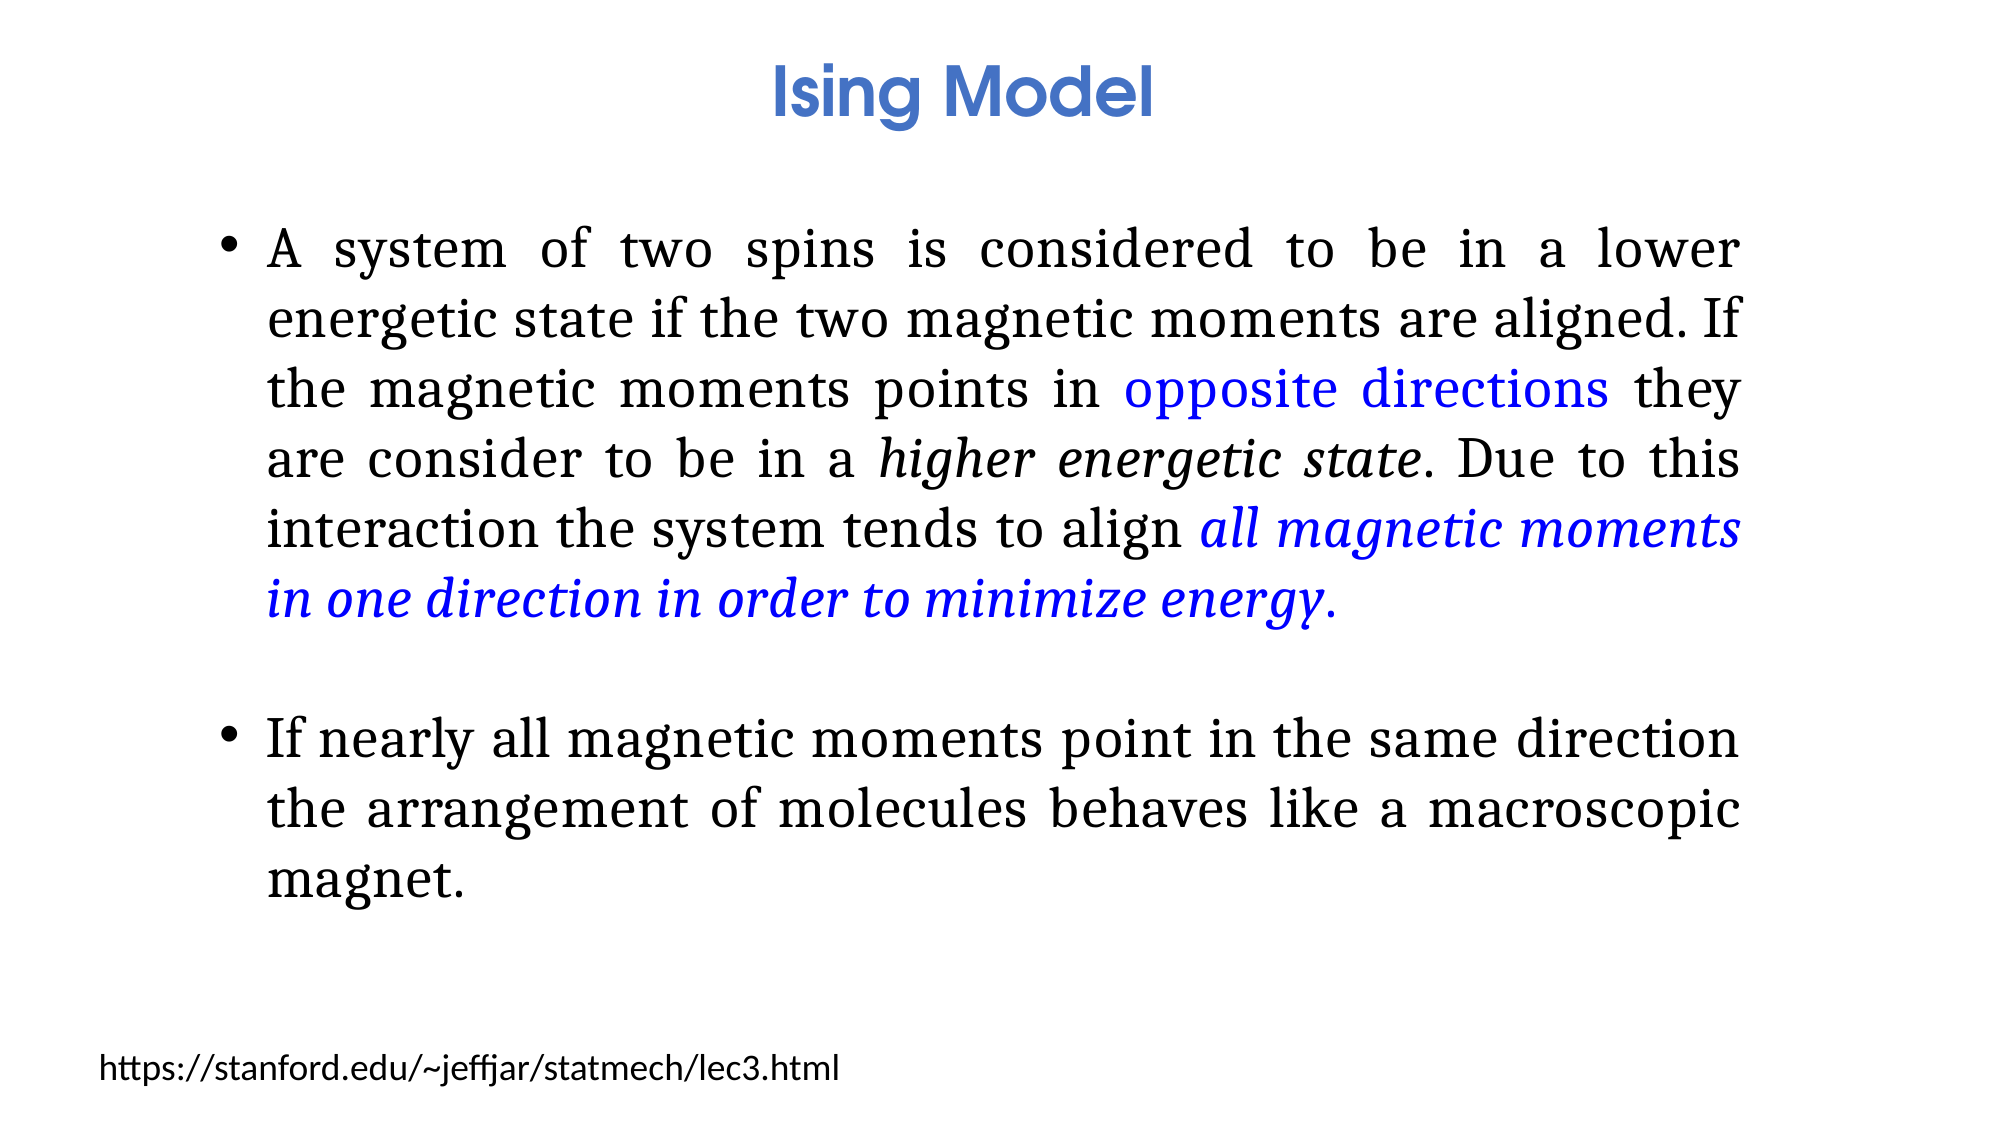

Ising Model
A system of two spins is considered to be in a lower energetic state if the two magnetic moments are aligned. If the magnetic moments points in opposite directions they are consider to be in a higher energetic state. Due to this interaction the system tends to align all magnetic moments in one direction in order to minimize energy.

If nearly all magnetic moments point in the same direction the arrangement of molecules behaves like a macroscopic magnet.
https://stanford.edu/~jeffjar/statmech/lec3.html